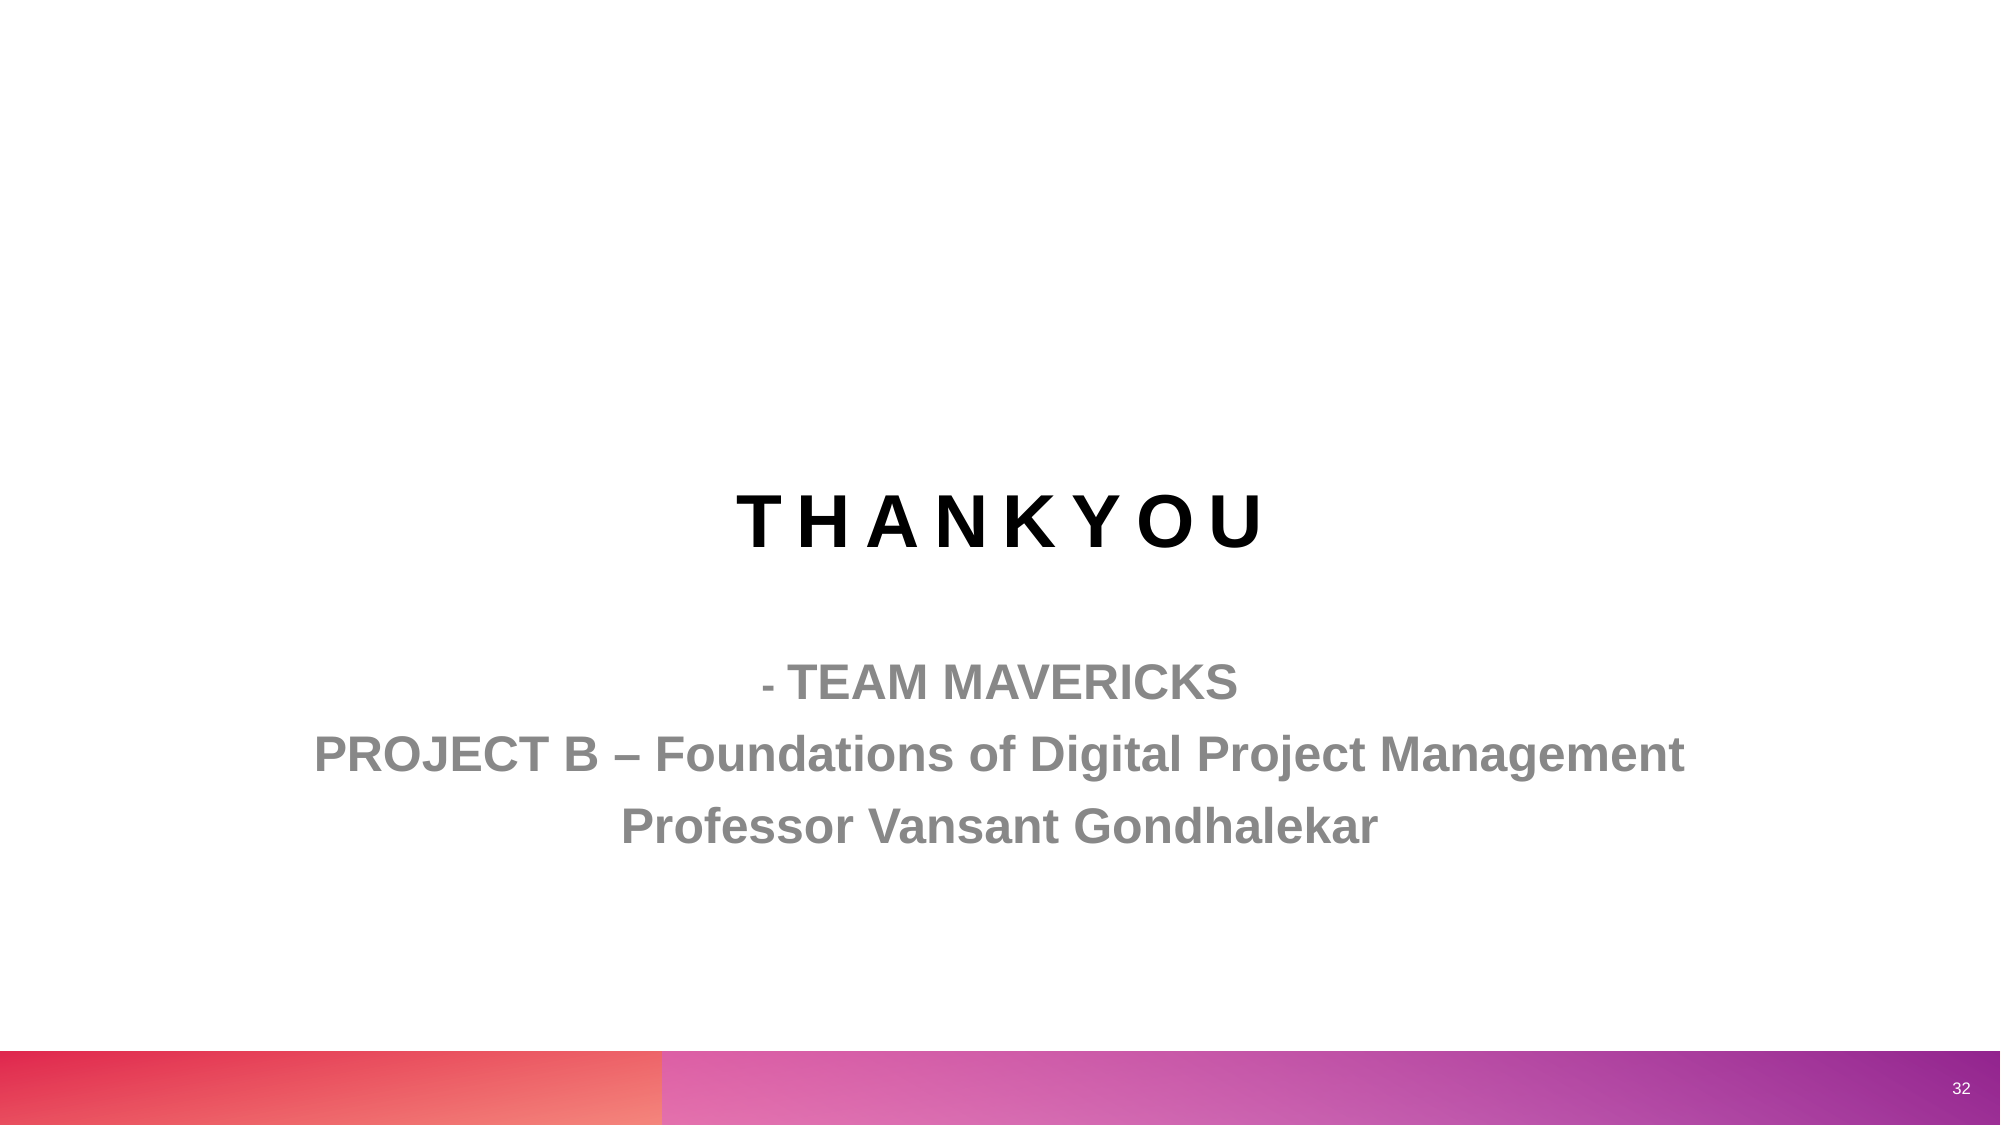

# THANKYOU
- TEAM MAVERICKS
PROJECT B – Foundations of Digital Project Management
Professor Vansant Gondhalekar
32